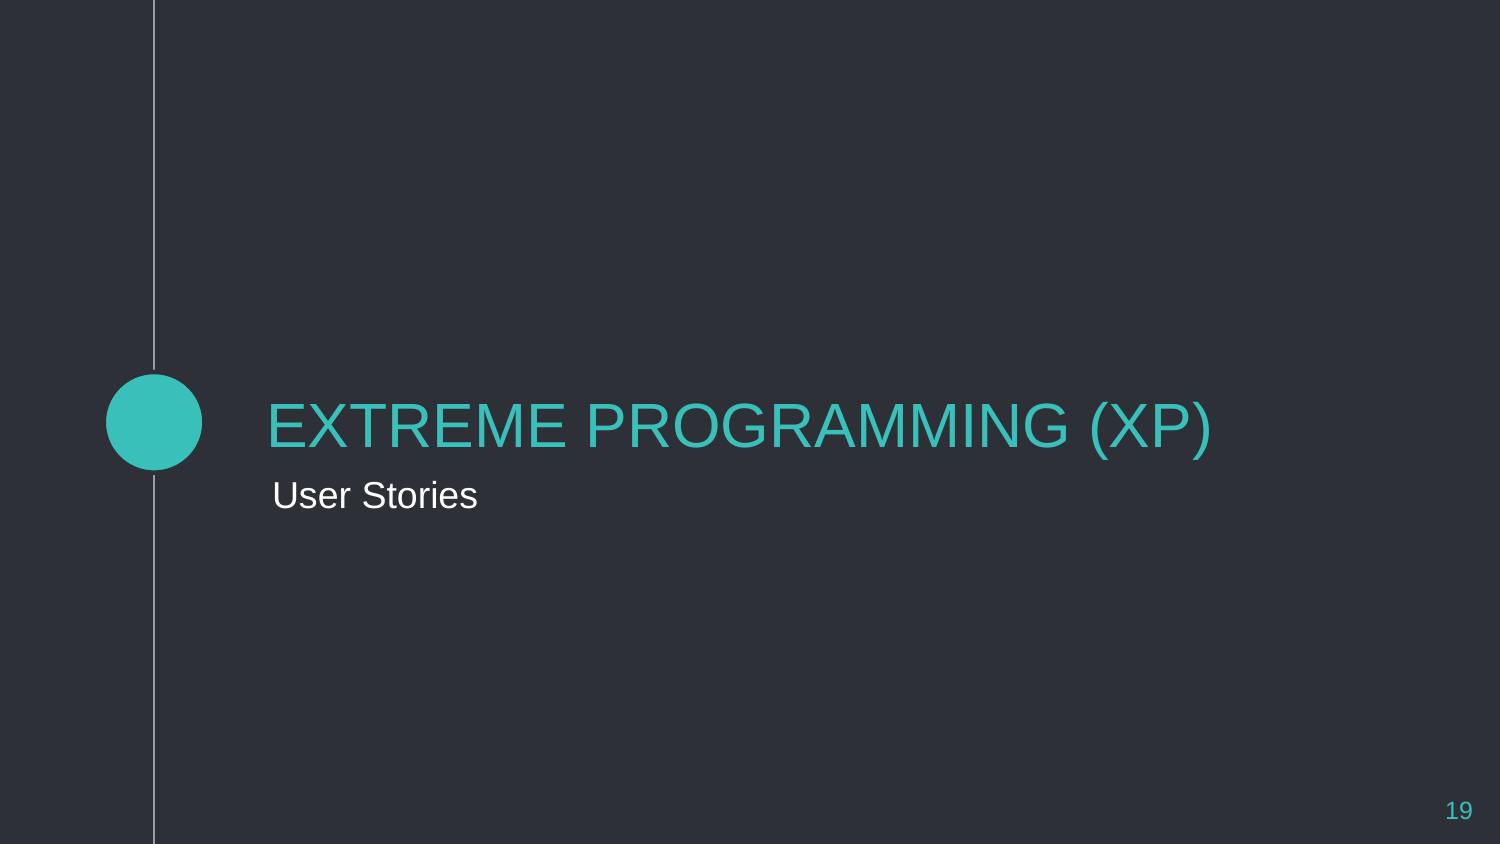

# EXTREME PROGRAMMING (XP)
User Stories
19